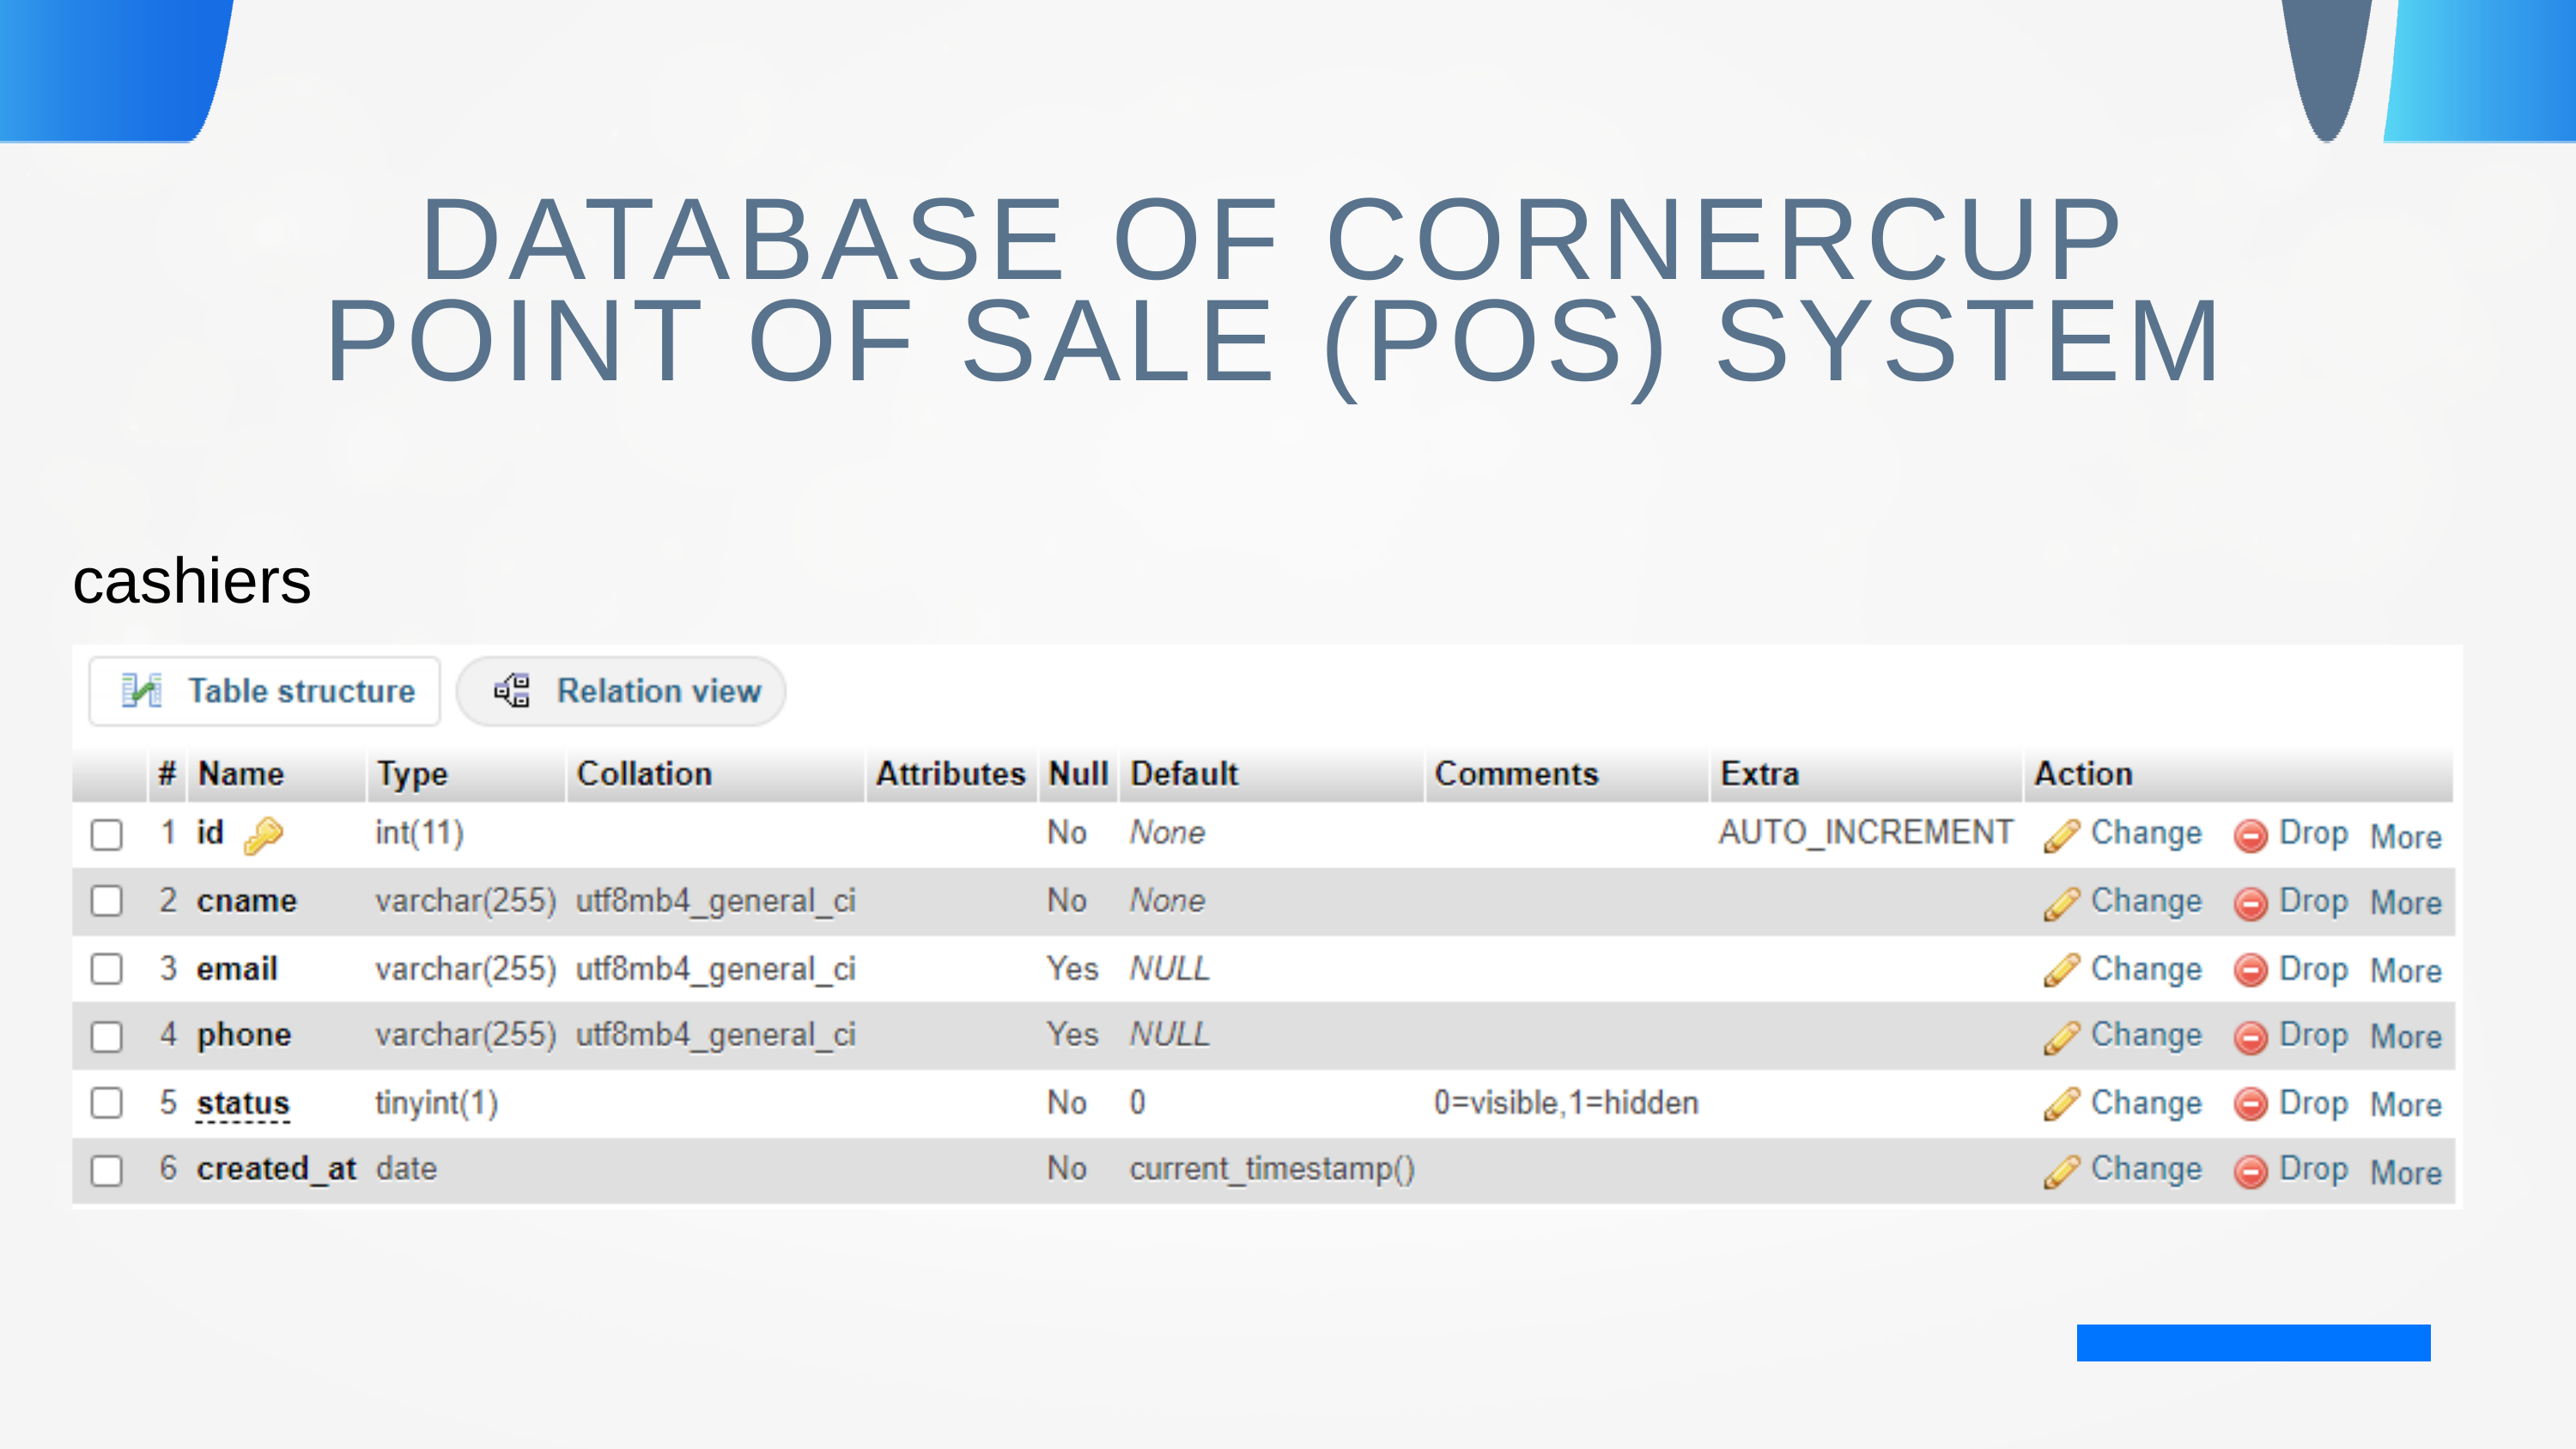

DATABASE OF CORNERCUP POINT OF SALE (POS) SYSTEM
cashiers